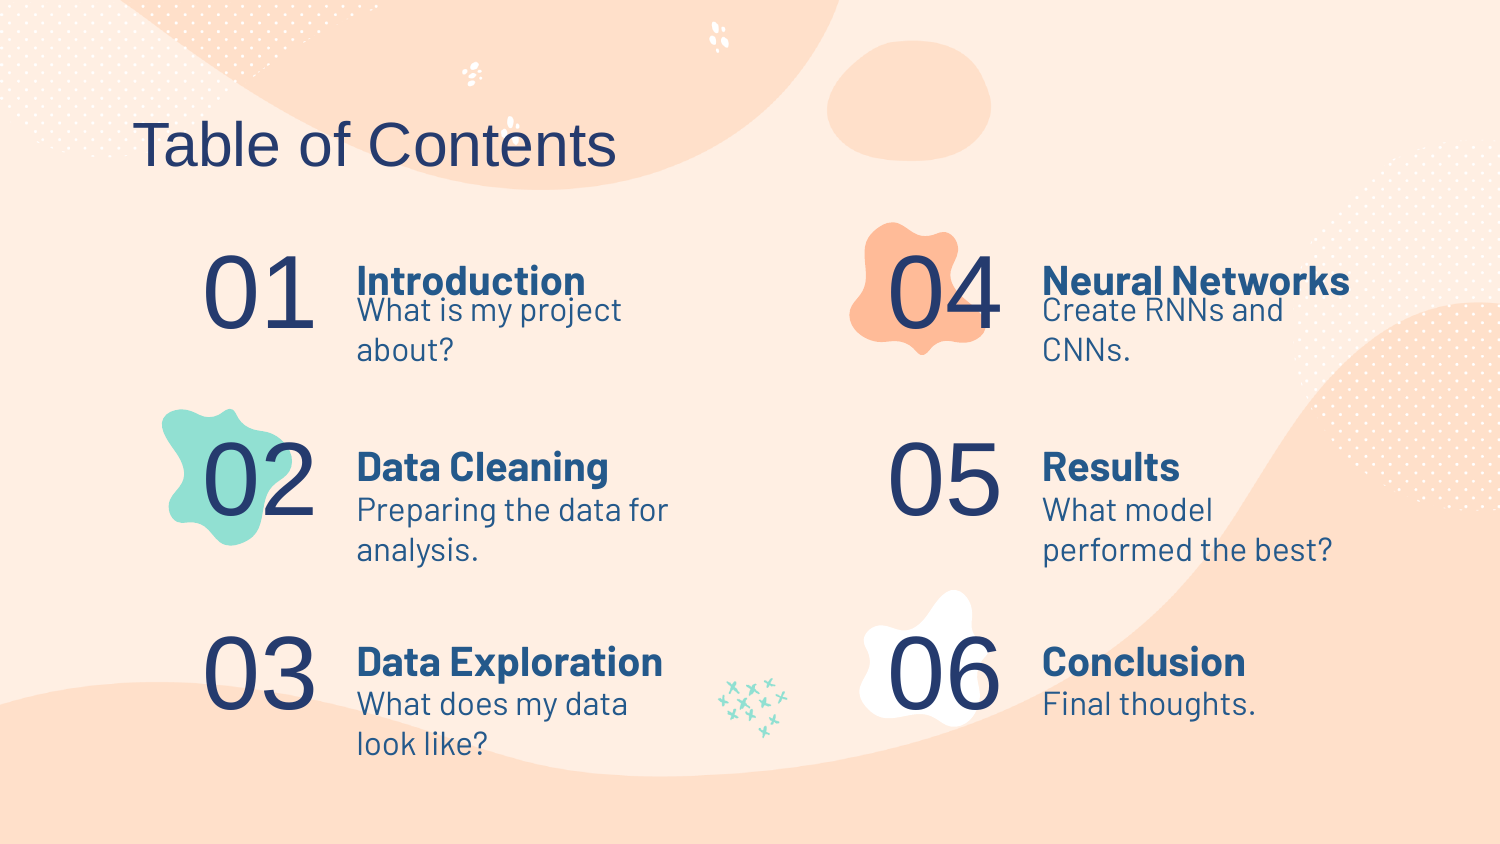

Table of Contents
# 01
04
Introduction
Neural Networks
What is my project about?
Create RNNs and CNNs.
02
05
Data Cleaning
Results
Preparing the data for analysis.
What model performed the best?
03
06
Data Exploration
Conclusion
What does my data look like?
Final thoughts.